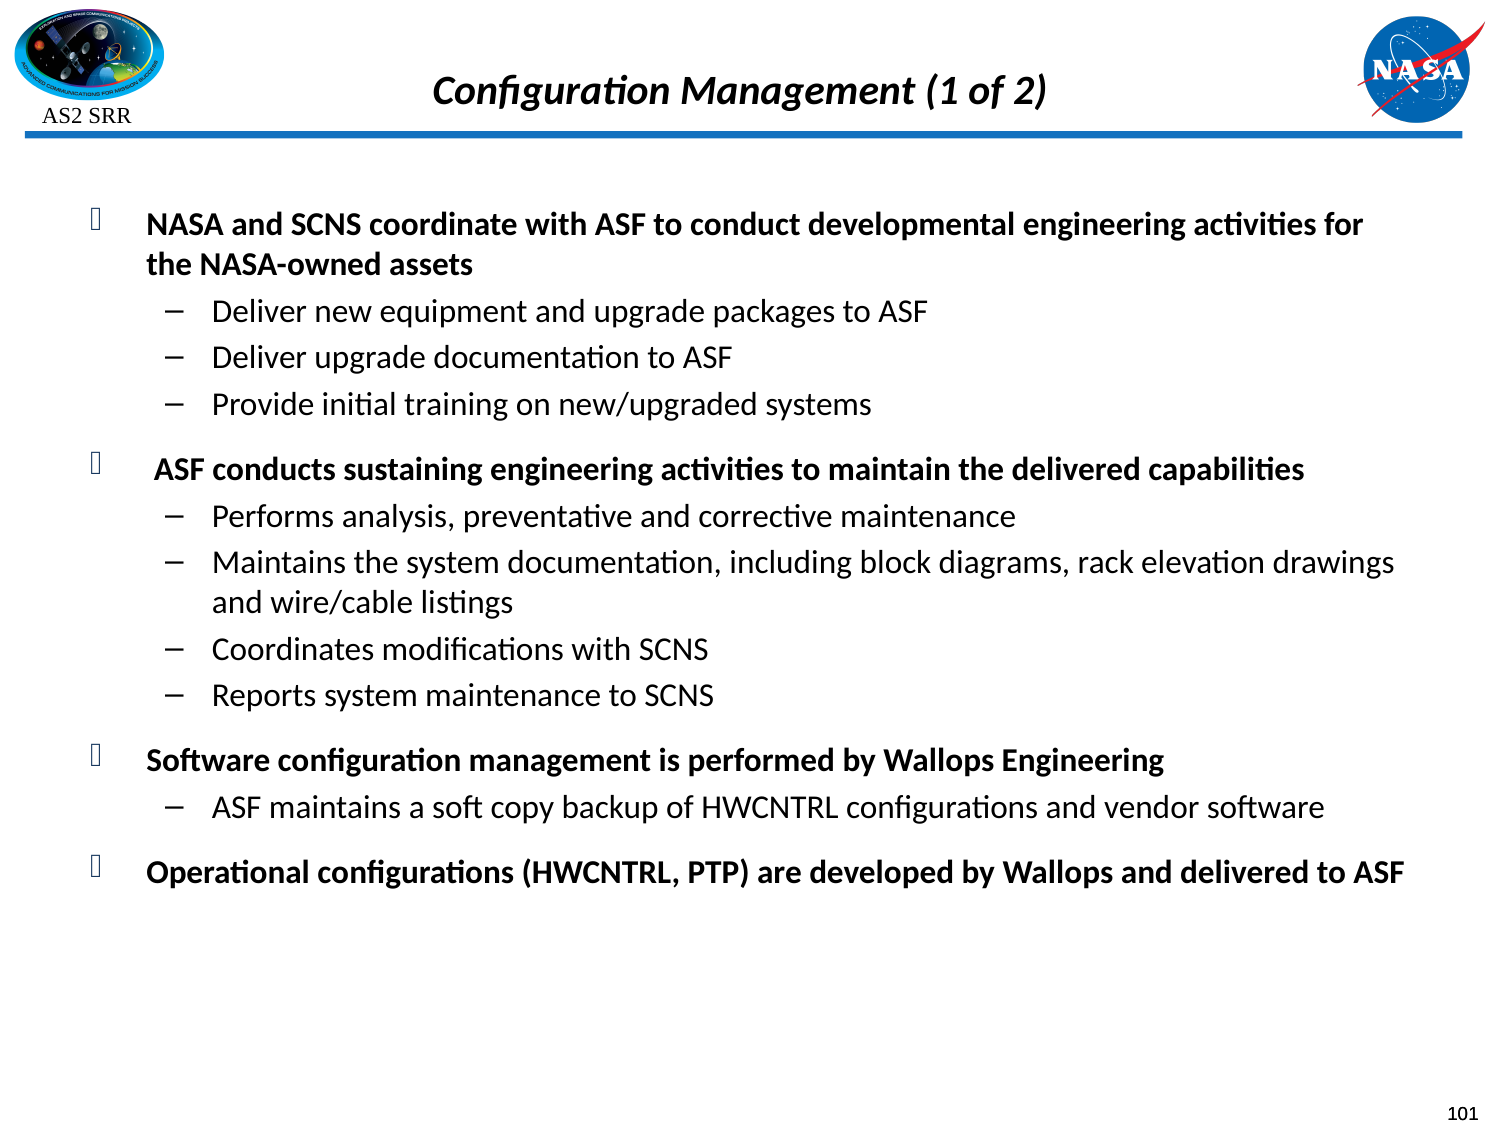

# Configuration Management (1 of 2)
NASA and SCNS coordinate with ASF to conduct developmental engineering activities for the NASA-owned assets
Deliver new equipment and upgrade packages to ASF
Deliver upgrade documentation to ASF
Provide initial training on new/upgraded systems
 ASF conducts sustaining engineering activities to maintain the delivered capabilities
Performs analysis, preventative and corrective maintenance
Maintains the system documentation, including block diagrams, rack elevation drawings and wire/cable listings
Coordinates modifications with SCNS
Reports system maintenance to SCNS
Software configuration management is performed by Wallops Engineering
ASF maintains a soft copy backup of HWCNTRL configurations and vendor software
Operational configurations (HWCNTRL, PTP) are developed by Wallops and delivered to ASF